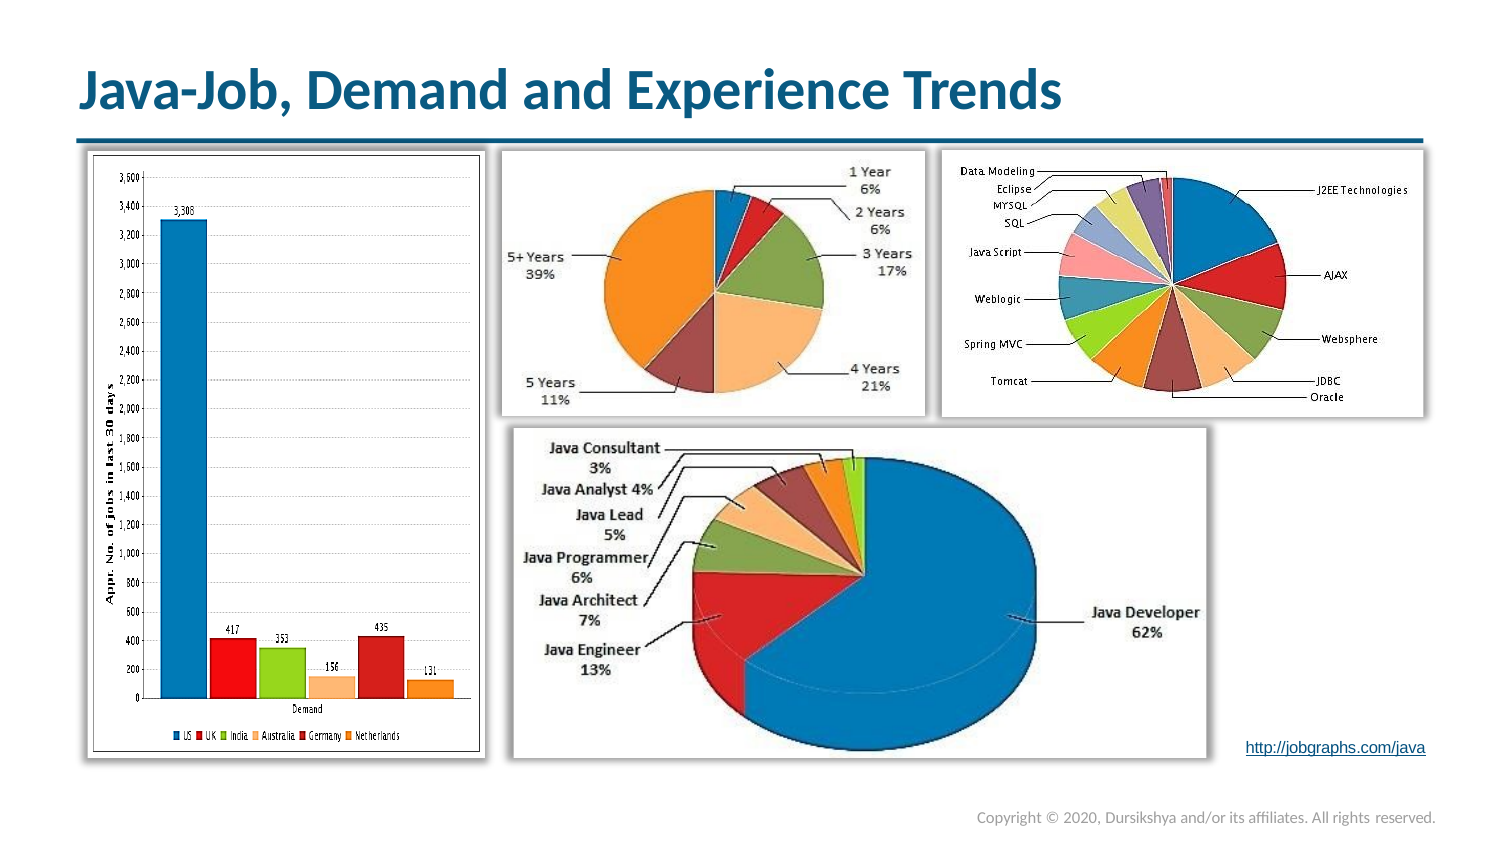

# Java-Job, Demand and Experience Trends

http://jobgraphs.com/java
Copyright © 2020, Dursikshya and/or its affiliates. All rights reserved.